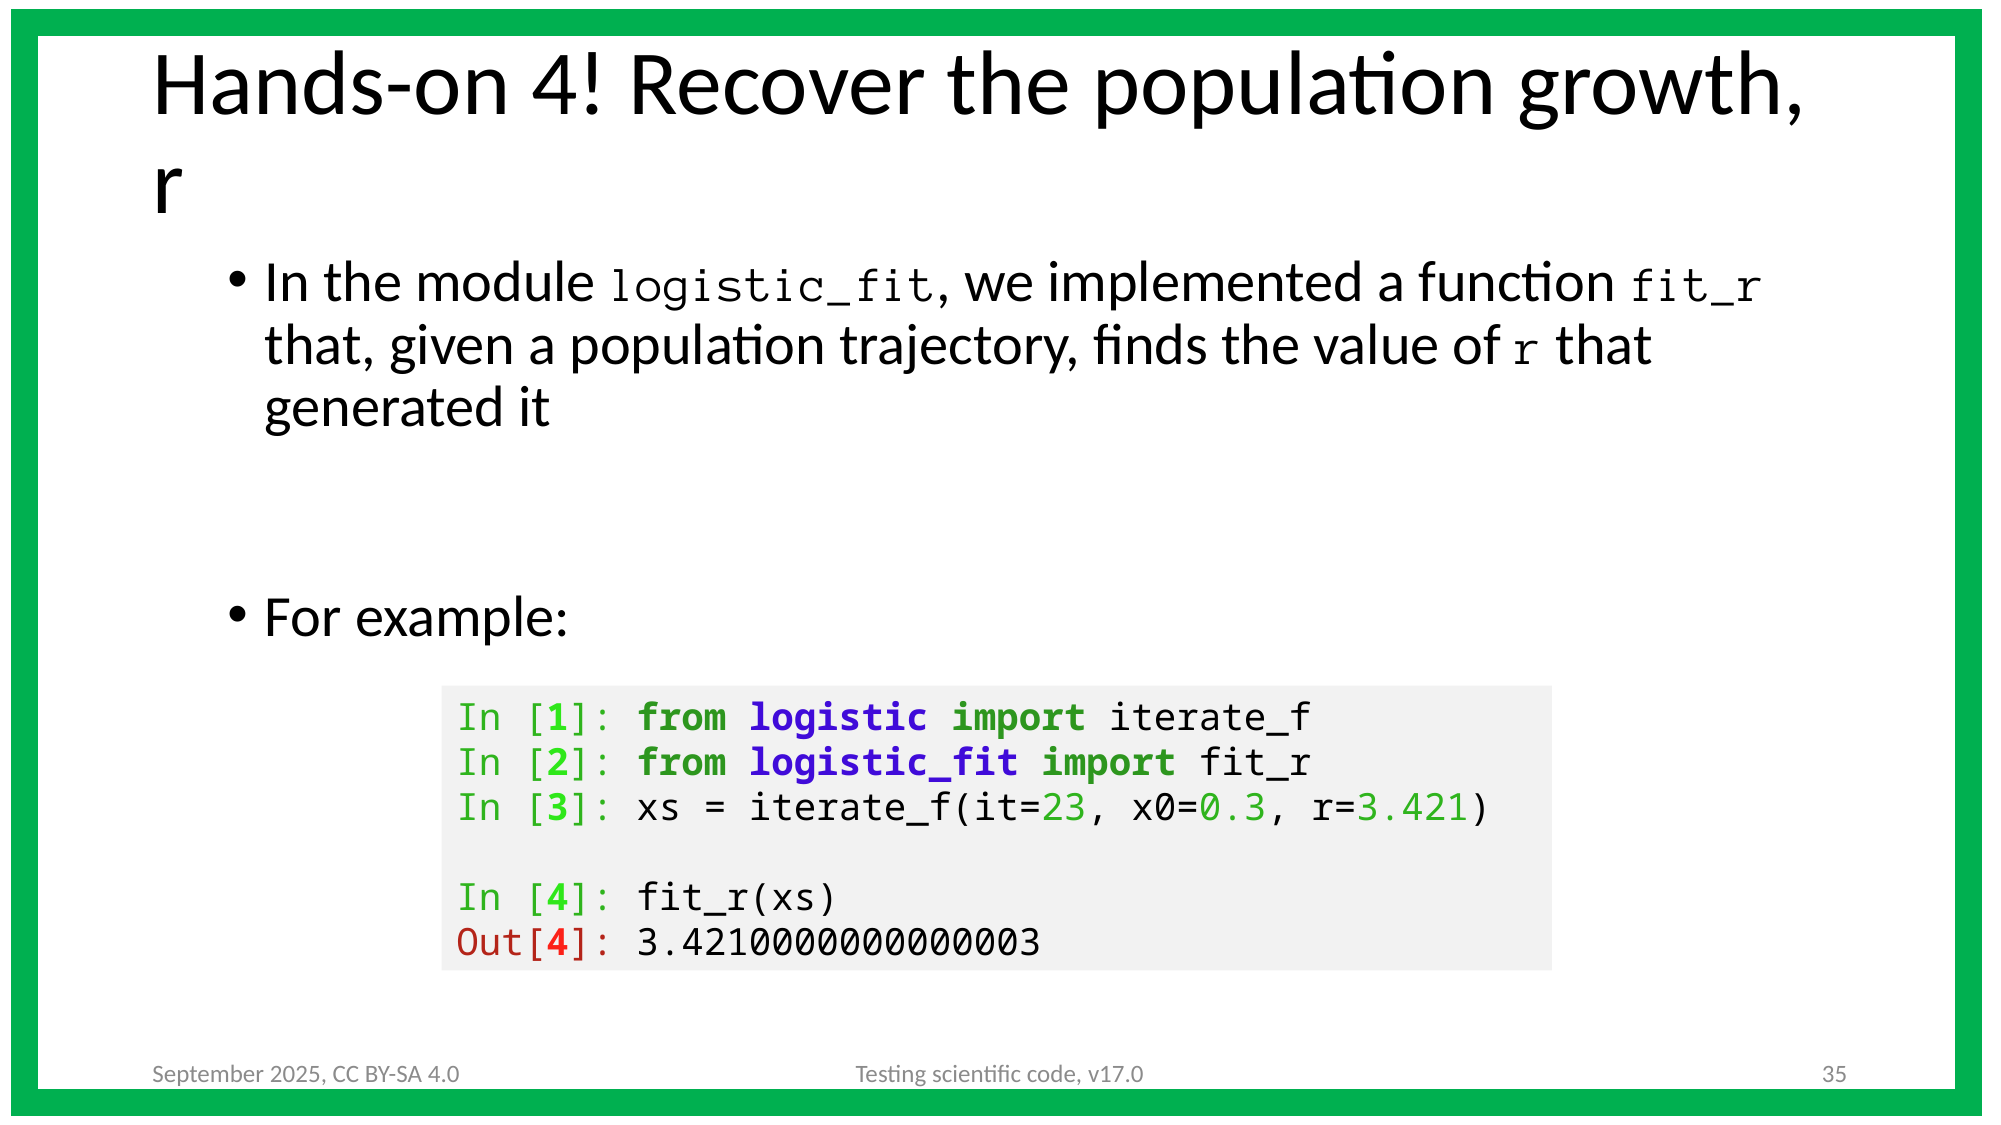

# Hands-on 4! Recover the population growth, r
In the module logistic_fit, we implemented a function fit_r that, given a population trajectory, finds the value of r that generated it

For example:
In [1]: from logistic import iterate_f
In [2]: from logistic_fit import fit_r
In [3]: xs = iterate_f(it=23, x0=0.3, r=3.421)
In [4]: fit_r(xs)
Out[4]: 3.4210000000000003
September 2025, CC BY-SA 4.0
Testing scientific code, v17.0
35